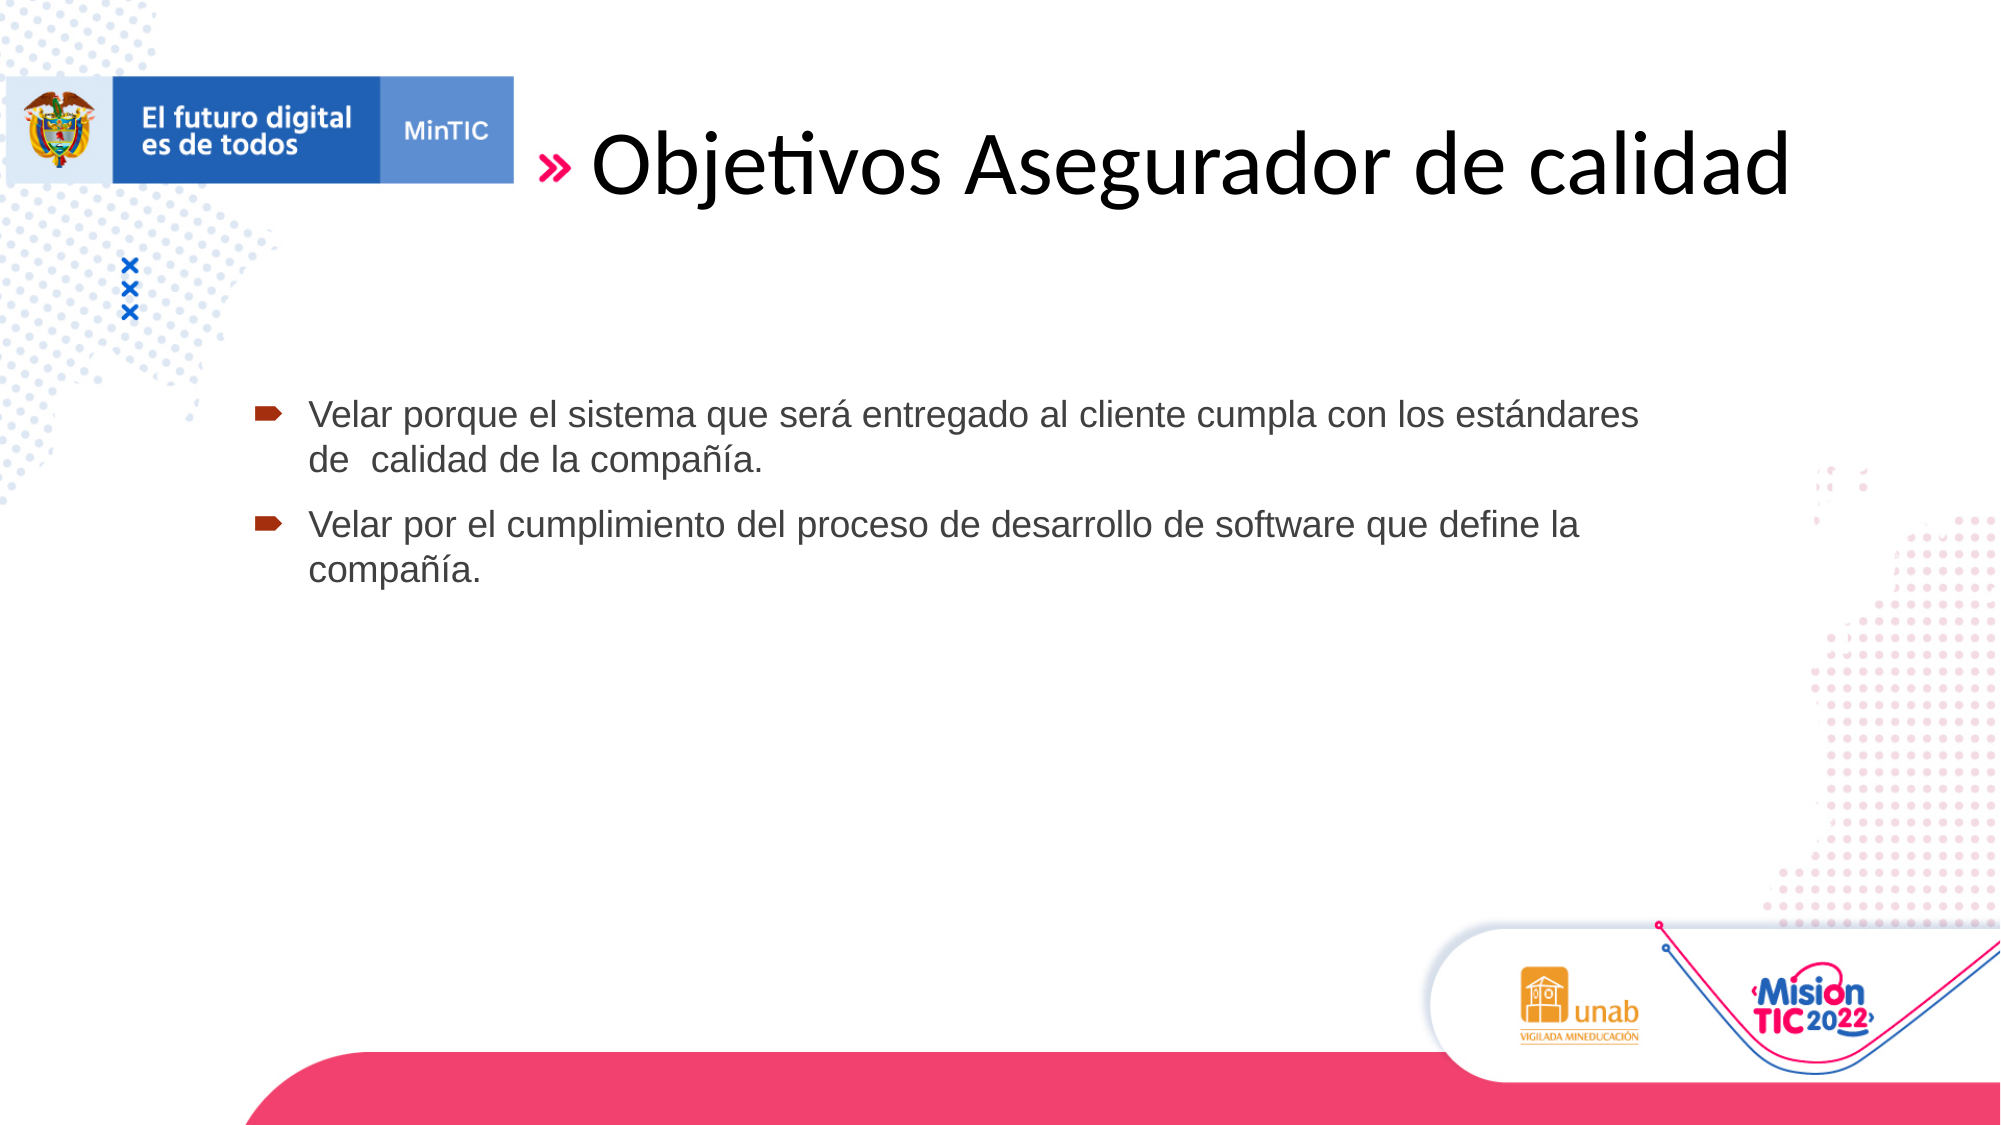

# Objetivos Asegurador de calidad
🠶	Velar porque el sistema que será entregado al cliente cumpla con los estándares de  calidad de la compañía.
🠶	Velar por el cumplimiento del proceso de desarrollo de software que define la  compañía.